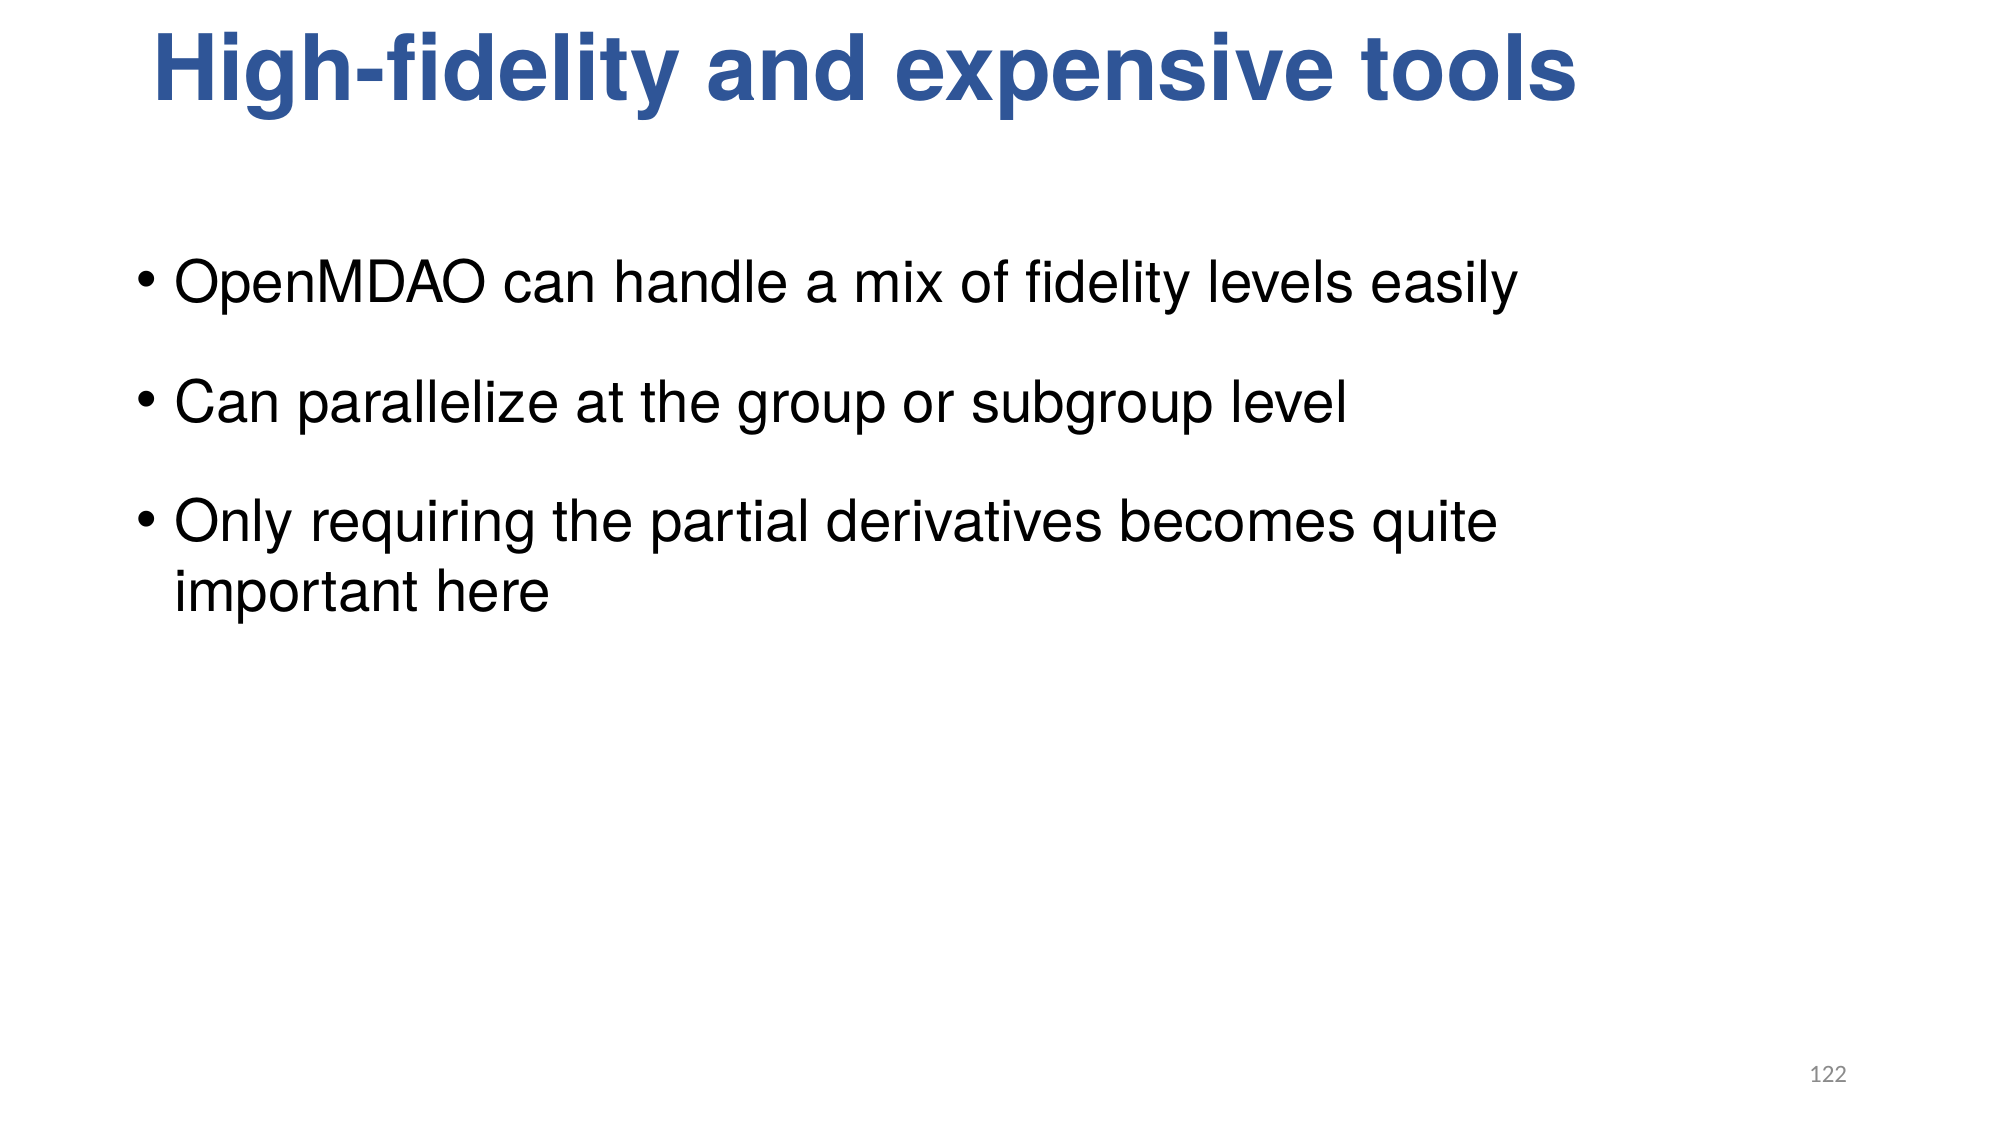

High-fidelity and expensive tools
OpenMDAO can handle a mix of fidelity levels easily
Can parallelize at the group or subgroup level
Only requiring the partial derivatives becomes quite important here
122